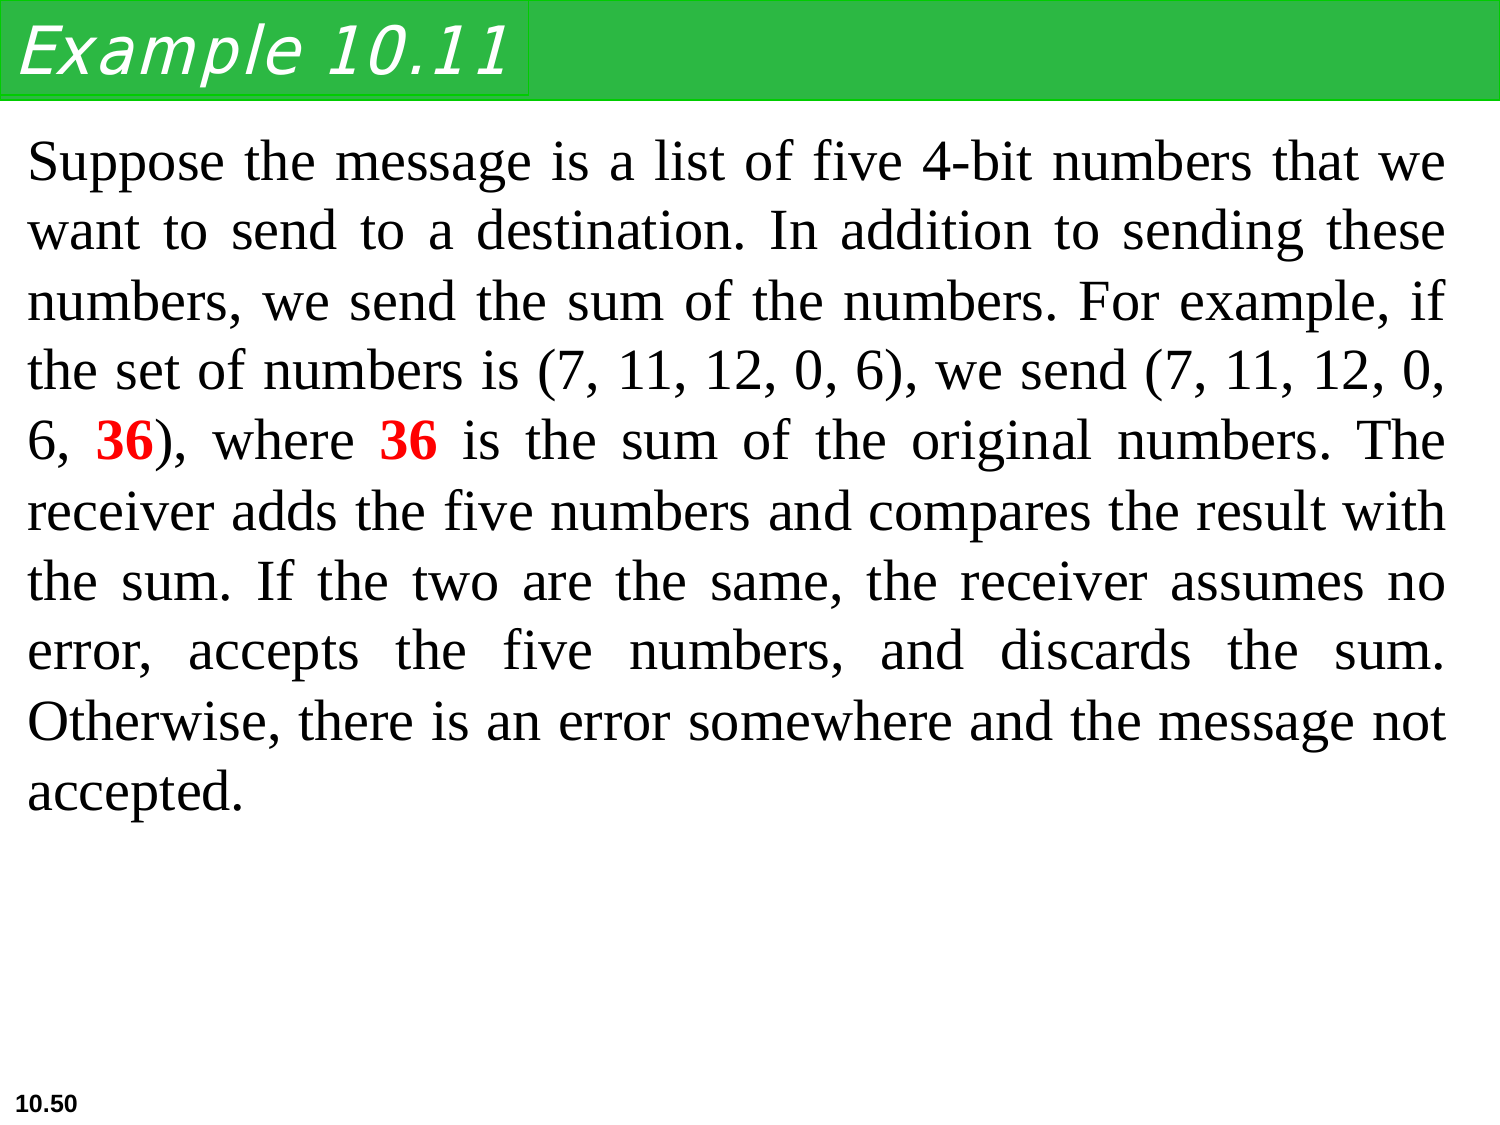

Example 10.11
Suppose the message is a list of five 4-bit numbers that we want to send to a destination. In addition to sending these numbers, we send the sum of the numbers. For example, if the set of numbers is (7, 11, 12, 0, 6), we send (7, 11, 12, 0, 6, 36), where 36 is the sum of the original numbers. The receiver adds the five numbers and compares the result with the sum. If the two are the same, the receiver assumes no error, accepts the five numbers, and discards the sum. Otherwise, there is an error somewhere and the message not accepted.
10.50